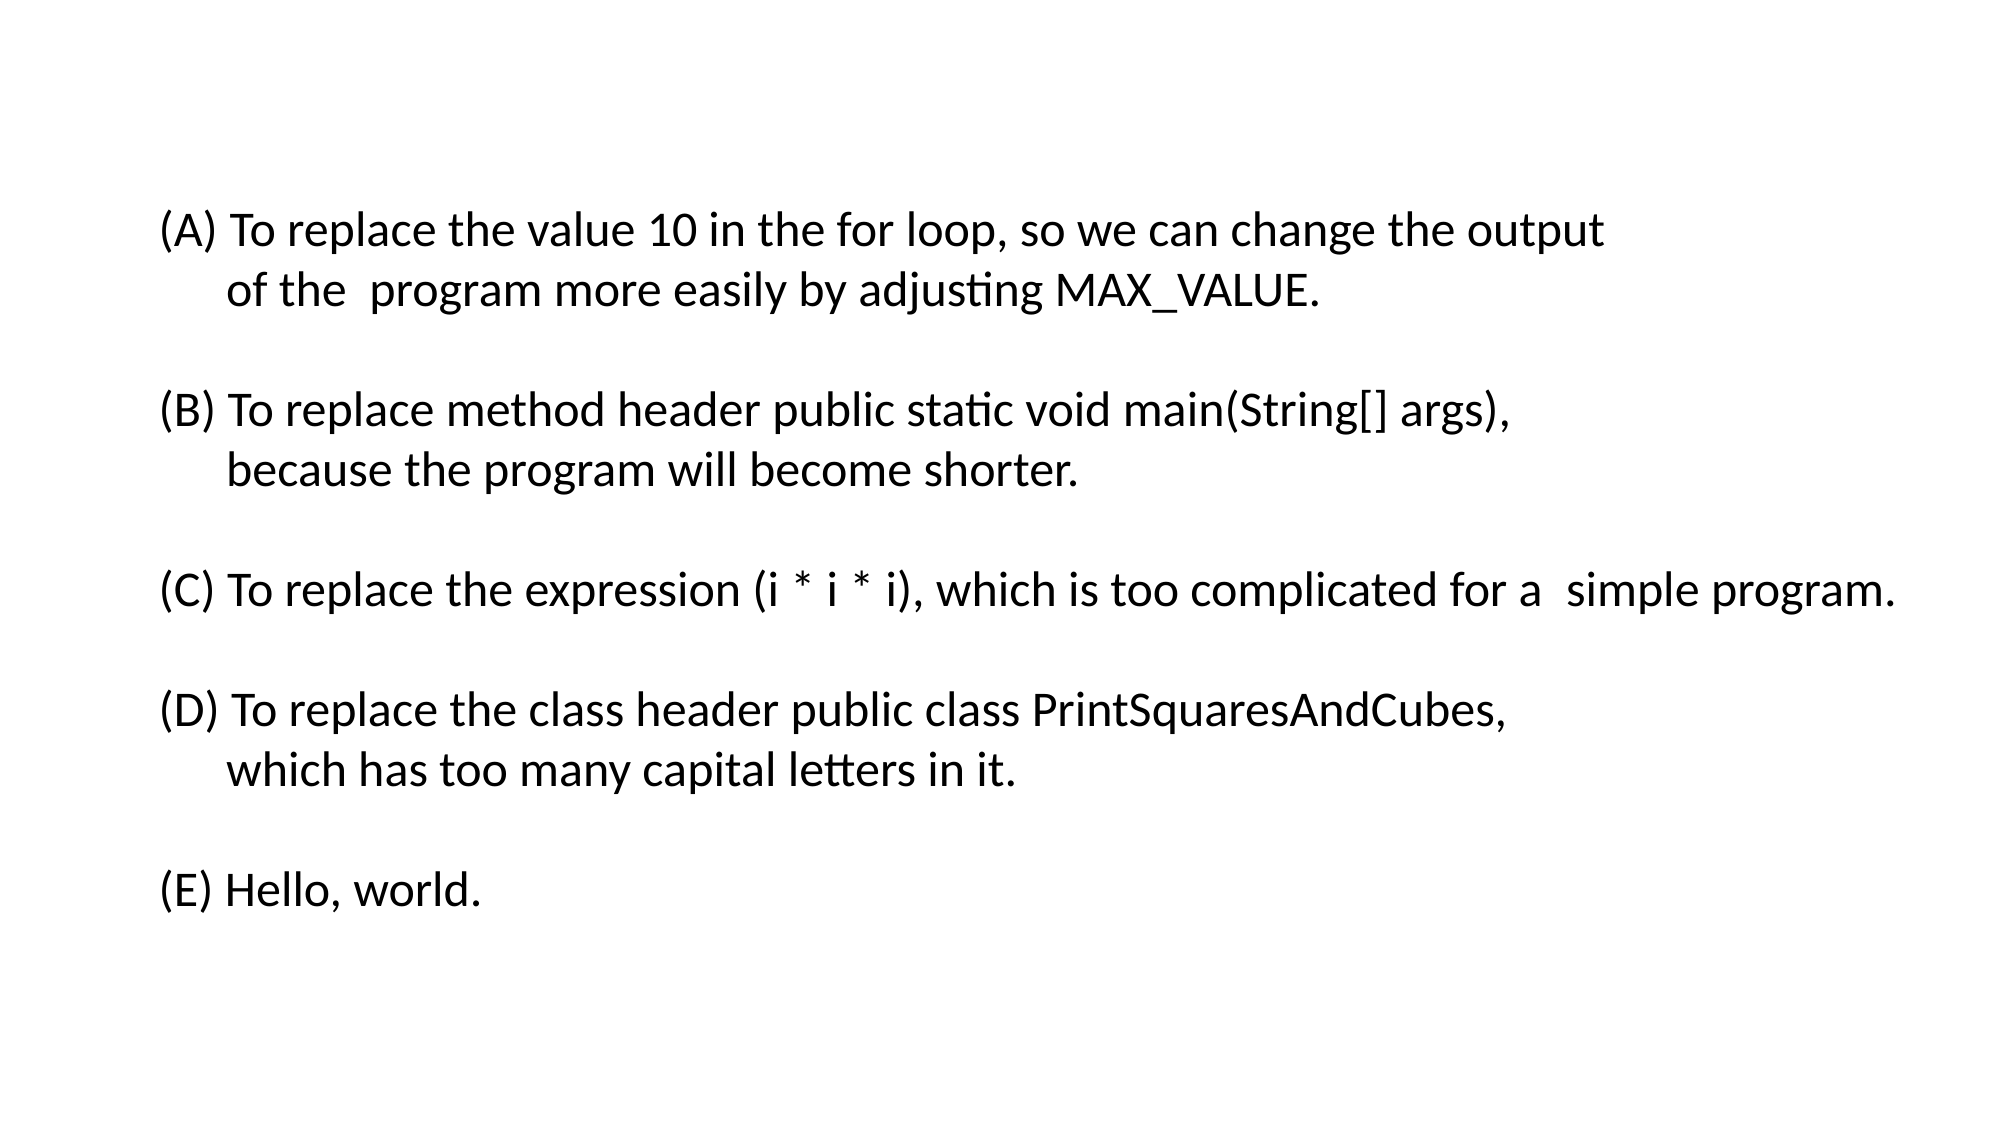

To replace the value 10 in the for loop, so we can change the output
      of the  program more easily by adjusting MAX_VALUE.

(B) To replace method header public static void main(String[] args),
      because the program will become shorter.

(C) To replace the expression (i * i * i), which is too complicated for a  simple program.

(D) To replace the class header public class PrintSquaresAndCubes,
      which has too many capital letters in it.

(E) Hello, world.